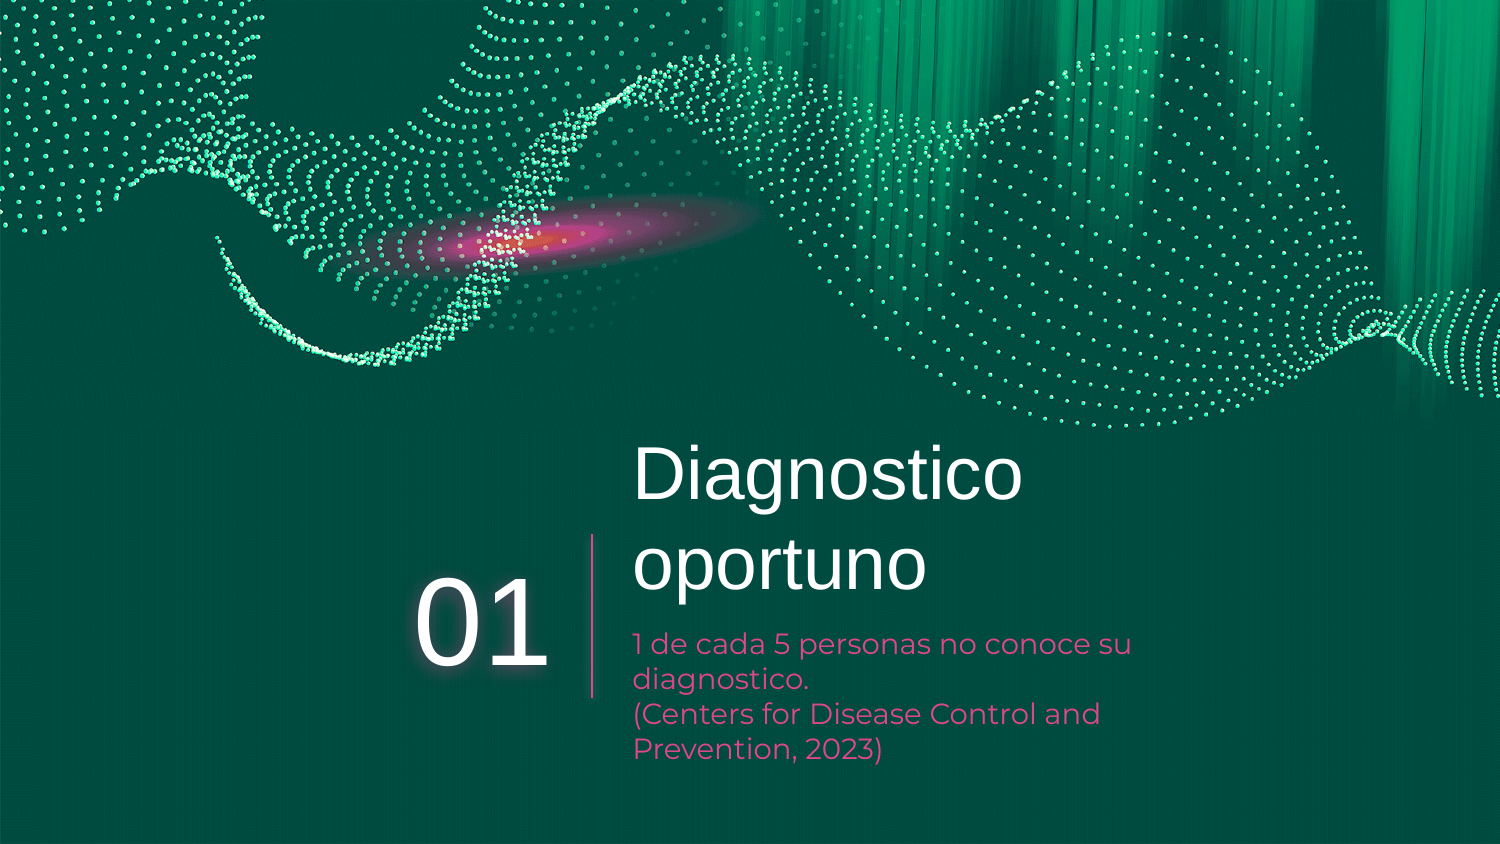

# Diagnostico oportuno
01
1 de cada 5 personas no conoce su diagnostico.
(Centers for Disease Control and Prevention, 2023)